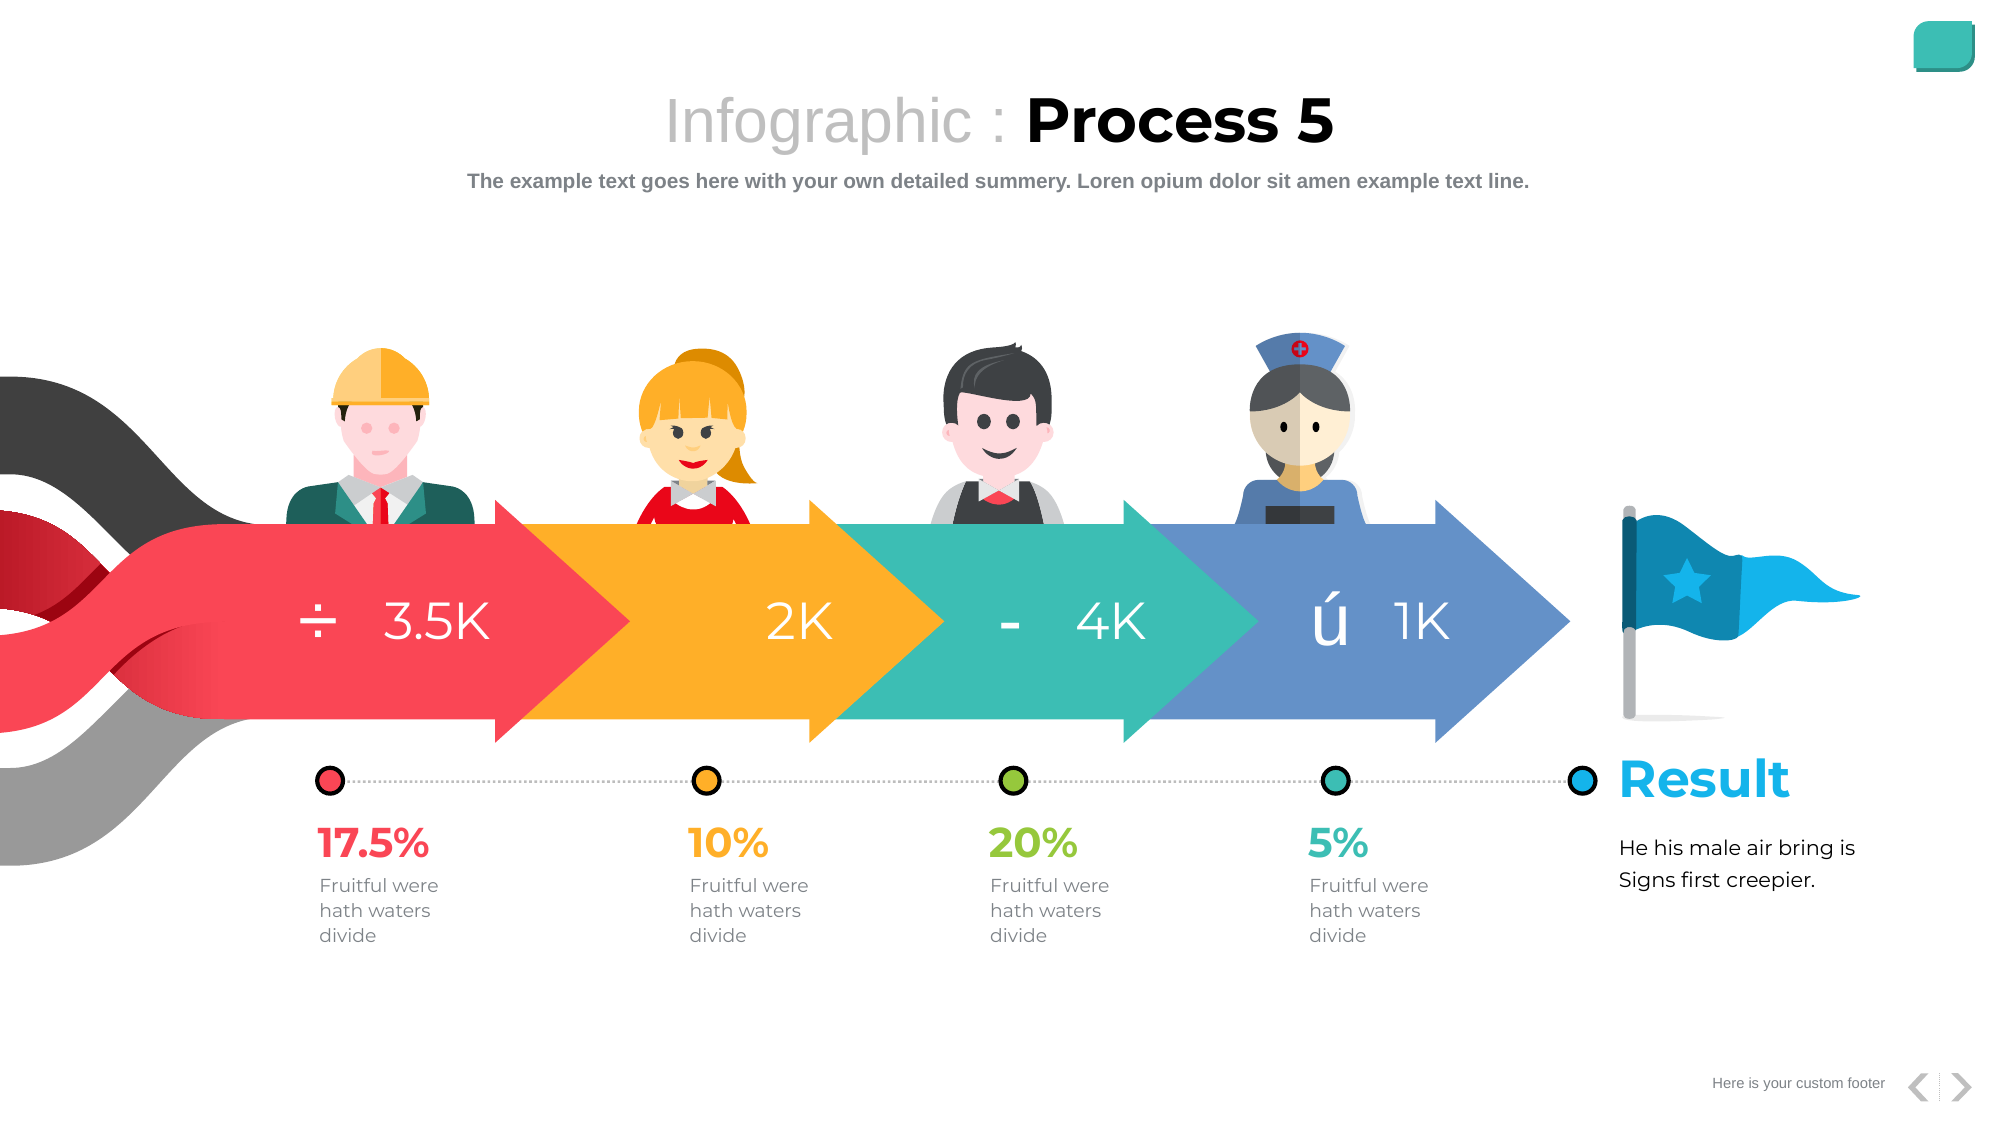

22
Infographic : Process 5
The example text goes here with your own detailed summery. Loren opium dolor sit amen example text line.

÷

-
ú
3.5K
2K
4K
1K
Result

17.5%
10%
20%
5%
He his male air bring is Signs first creepier.
Fruitful were hath waters divide
Fruitful were hath waters divide
Fruitful were hath waters divide
Fruitful were hath waters divide
Here is your custom footer